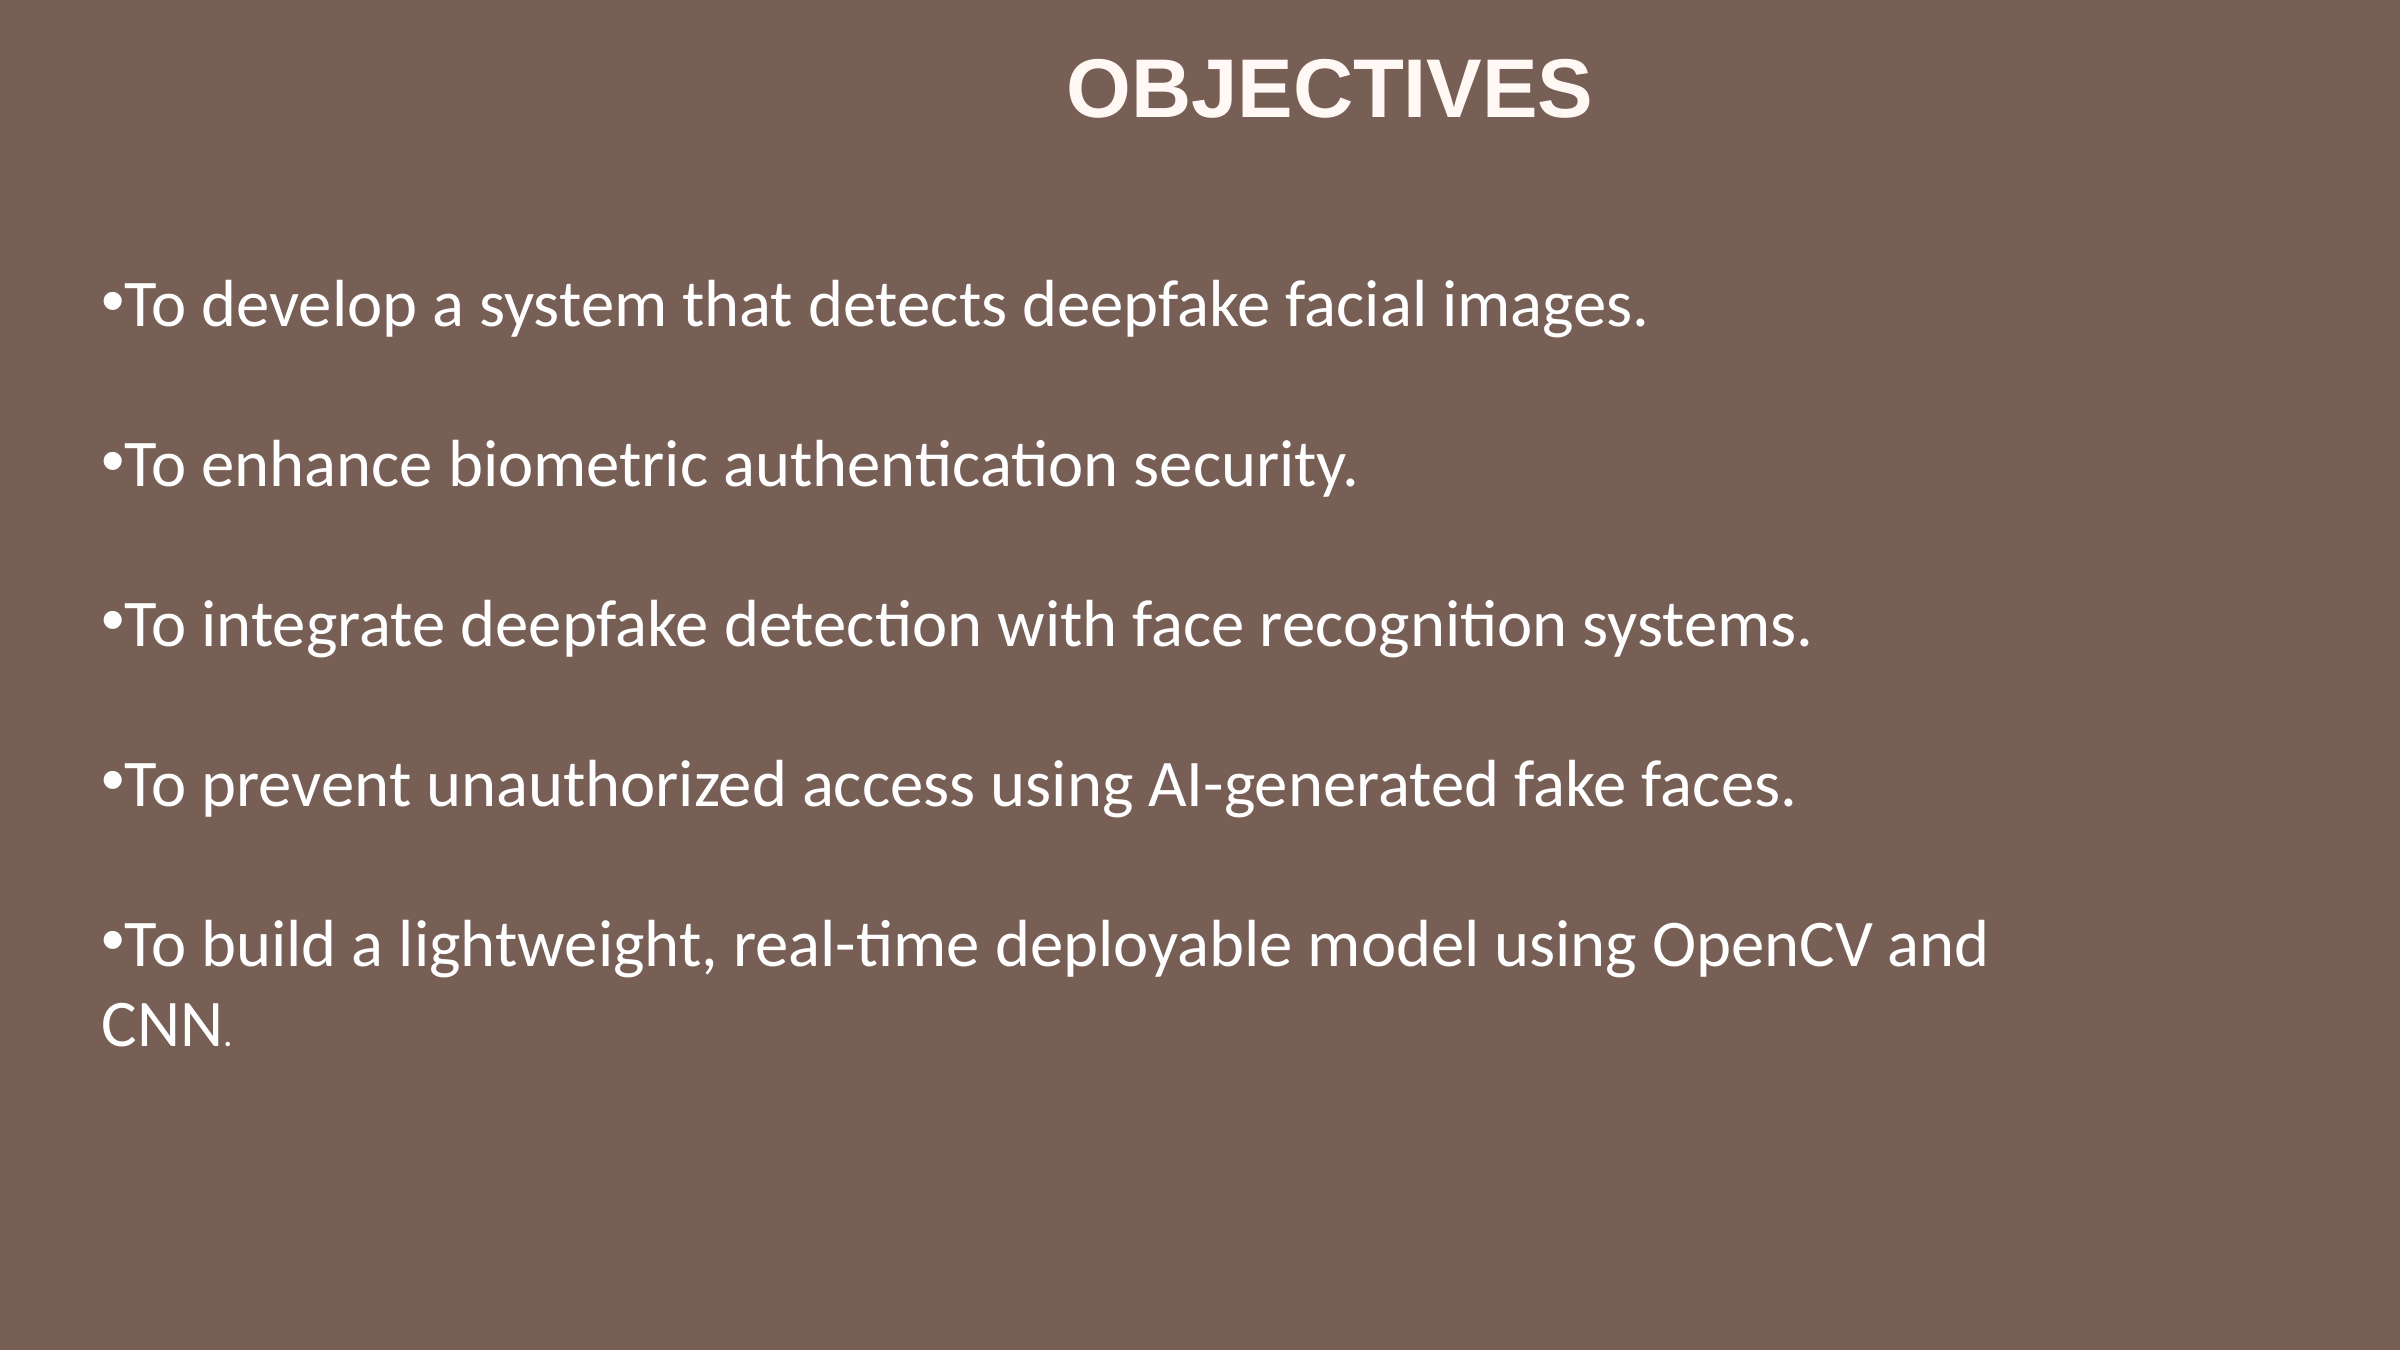

OBJECTIVES
To develop a system that detects deepfake facial images.

To enhance biometric authentication security.

To integrate deepfake detection with face recognition systems.

To prevent unauthorized access using AI-generated fake faces.

To build a lightweight, real-time deployable model using OpenCV and CNN.